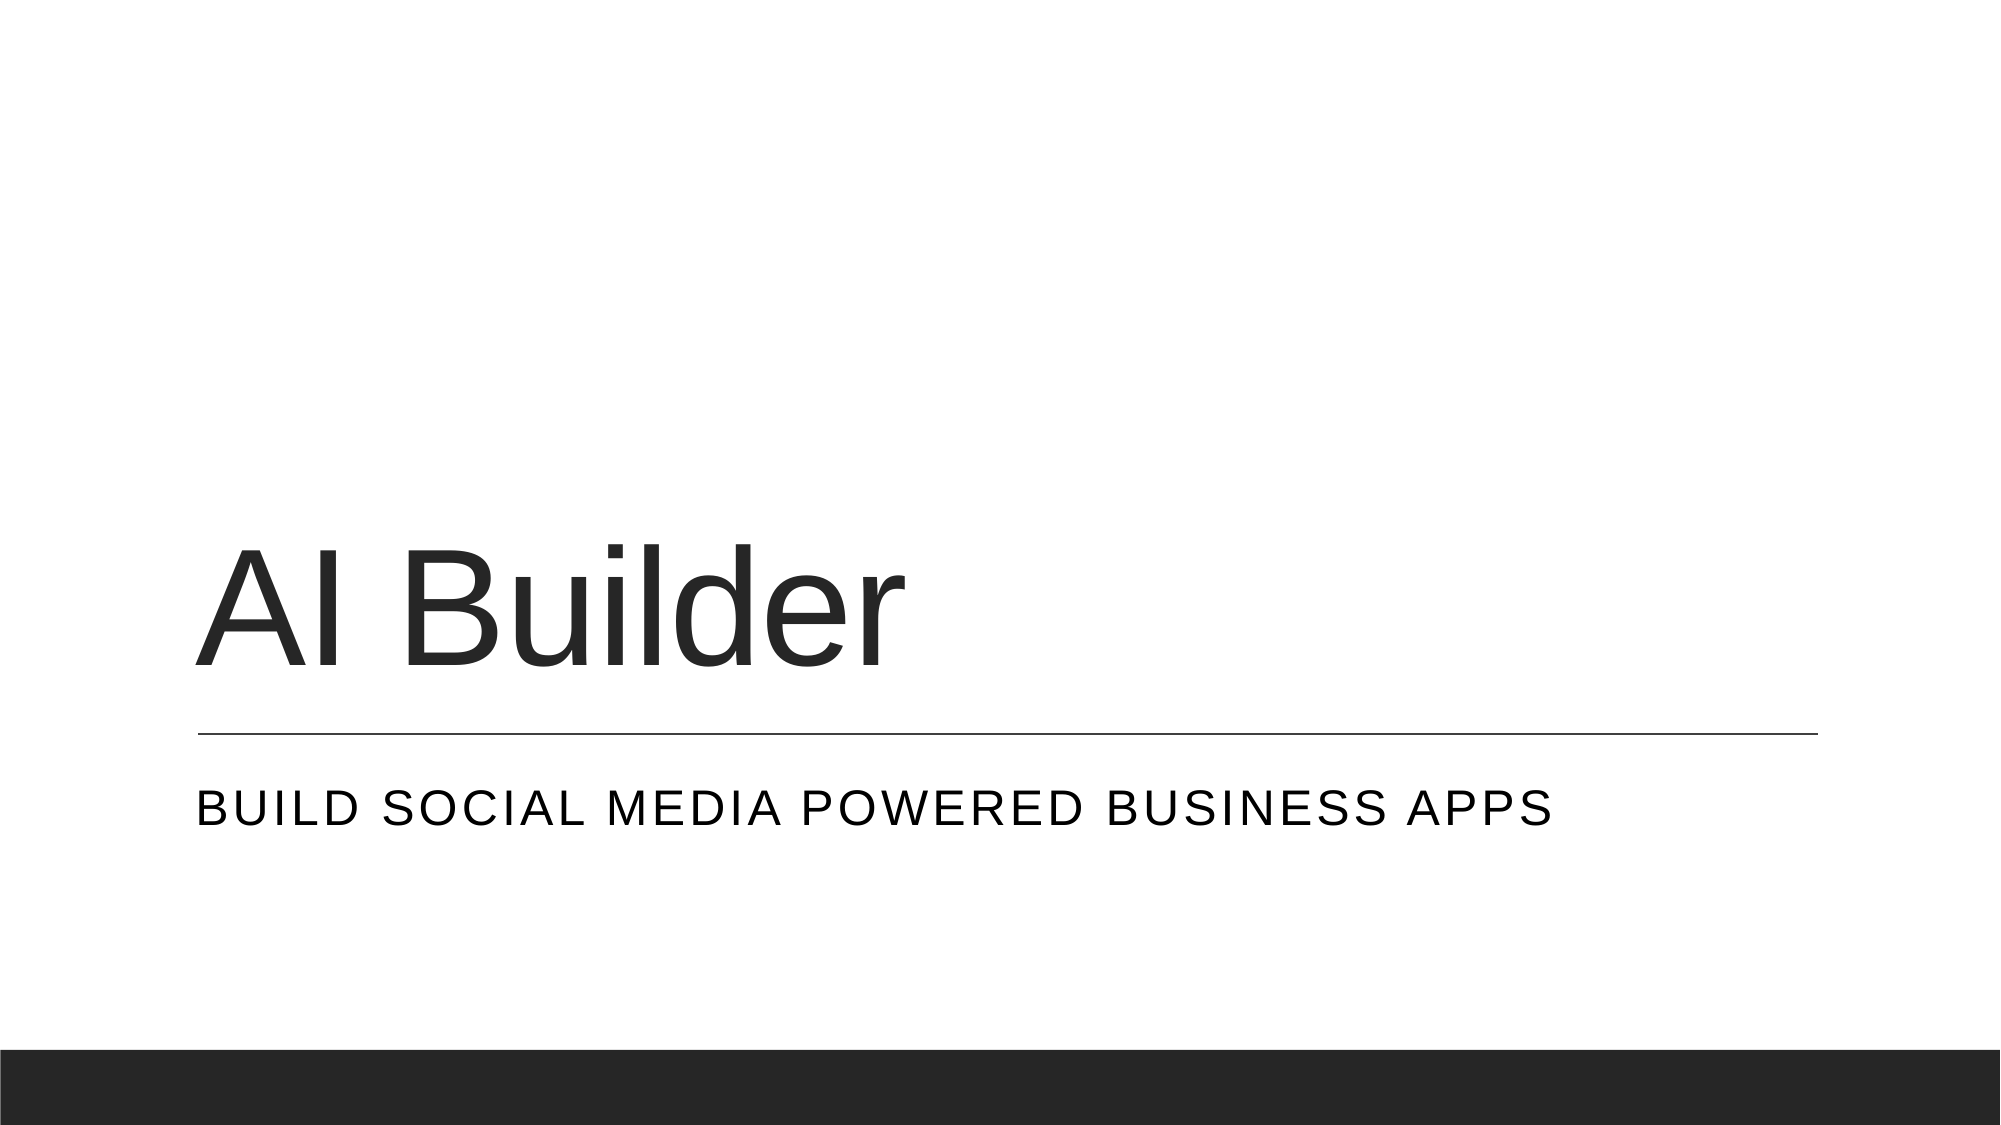

# AI Builder
BUILD social media POWERED business Apps